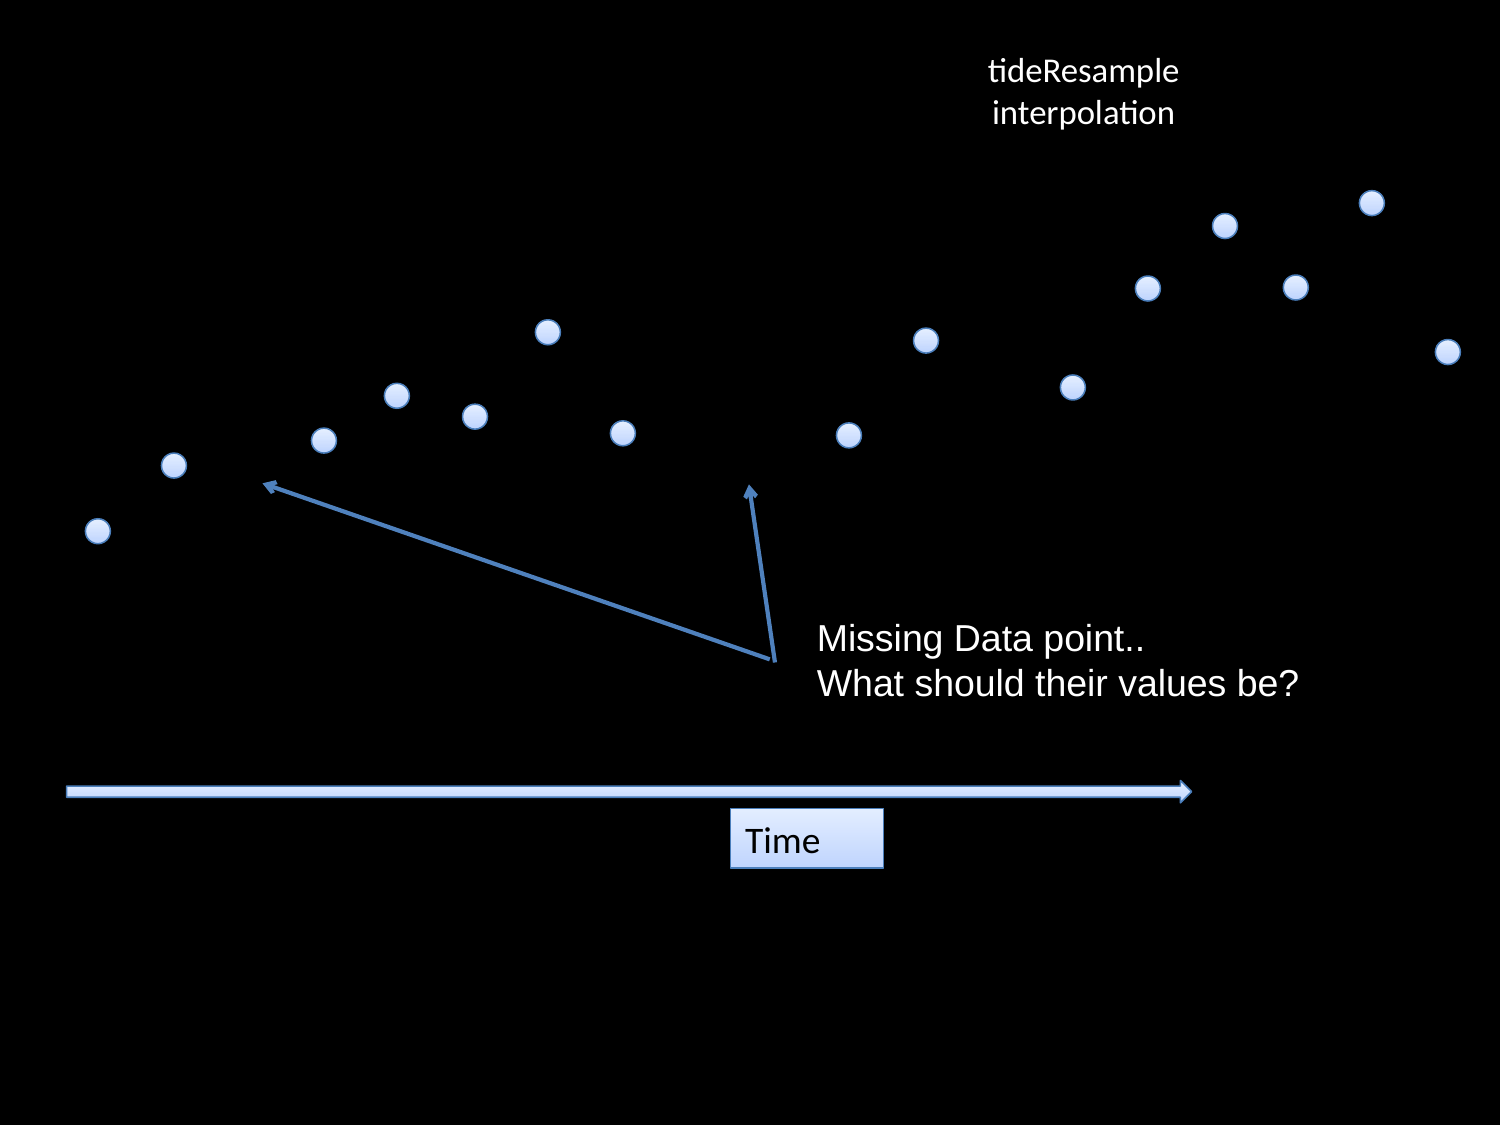

# tideResample interpolation

Missing Data point..
What should their values be?

Time